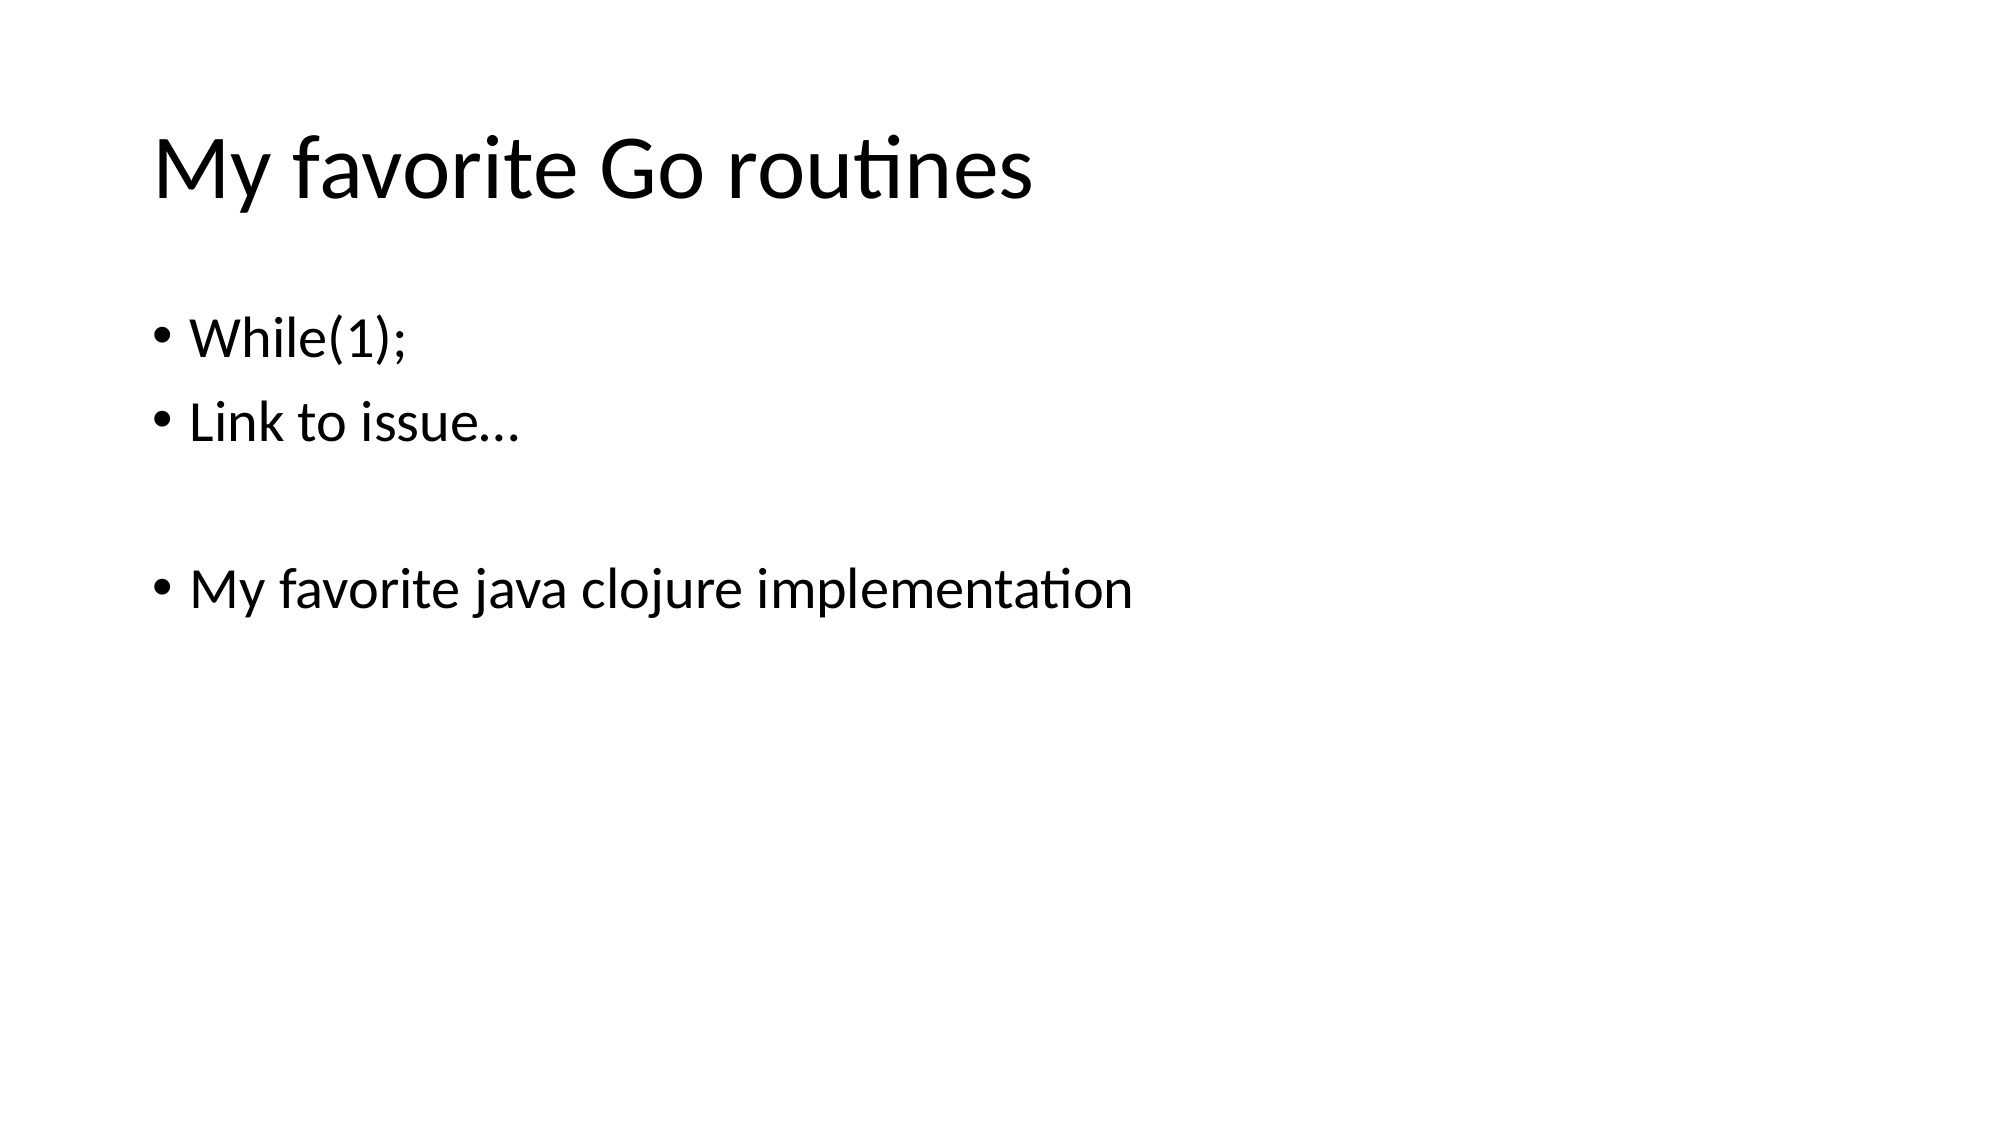

# My favorite Go routines
While(1);
Link to issue…

My favorite java clojure implementation